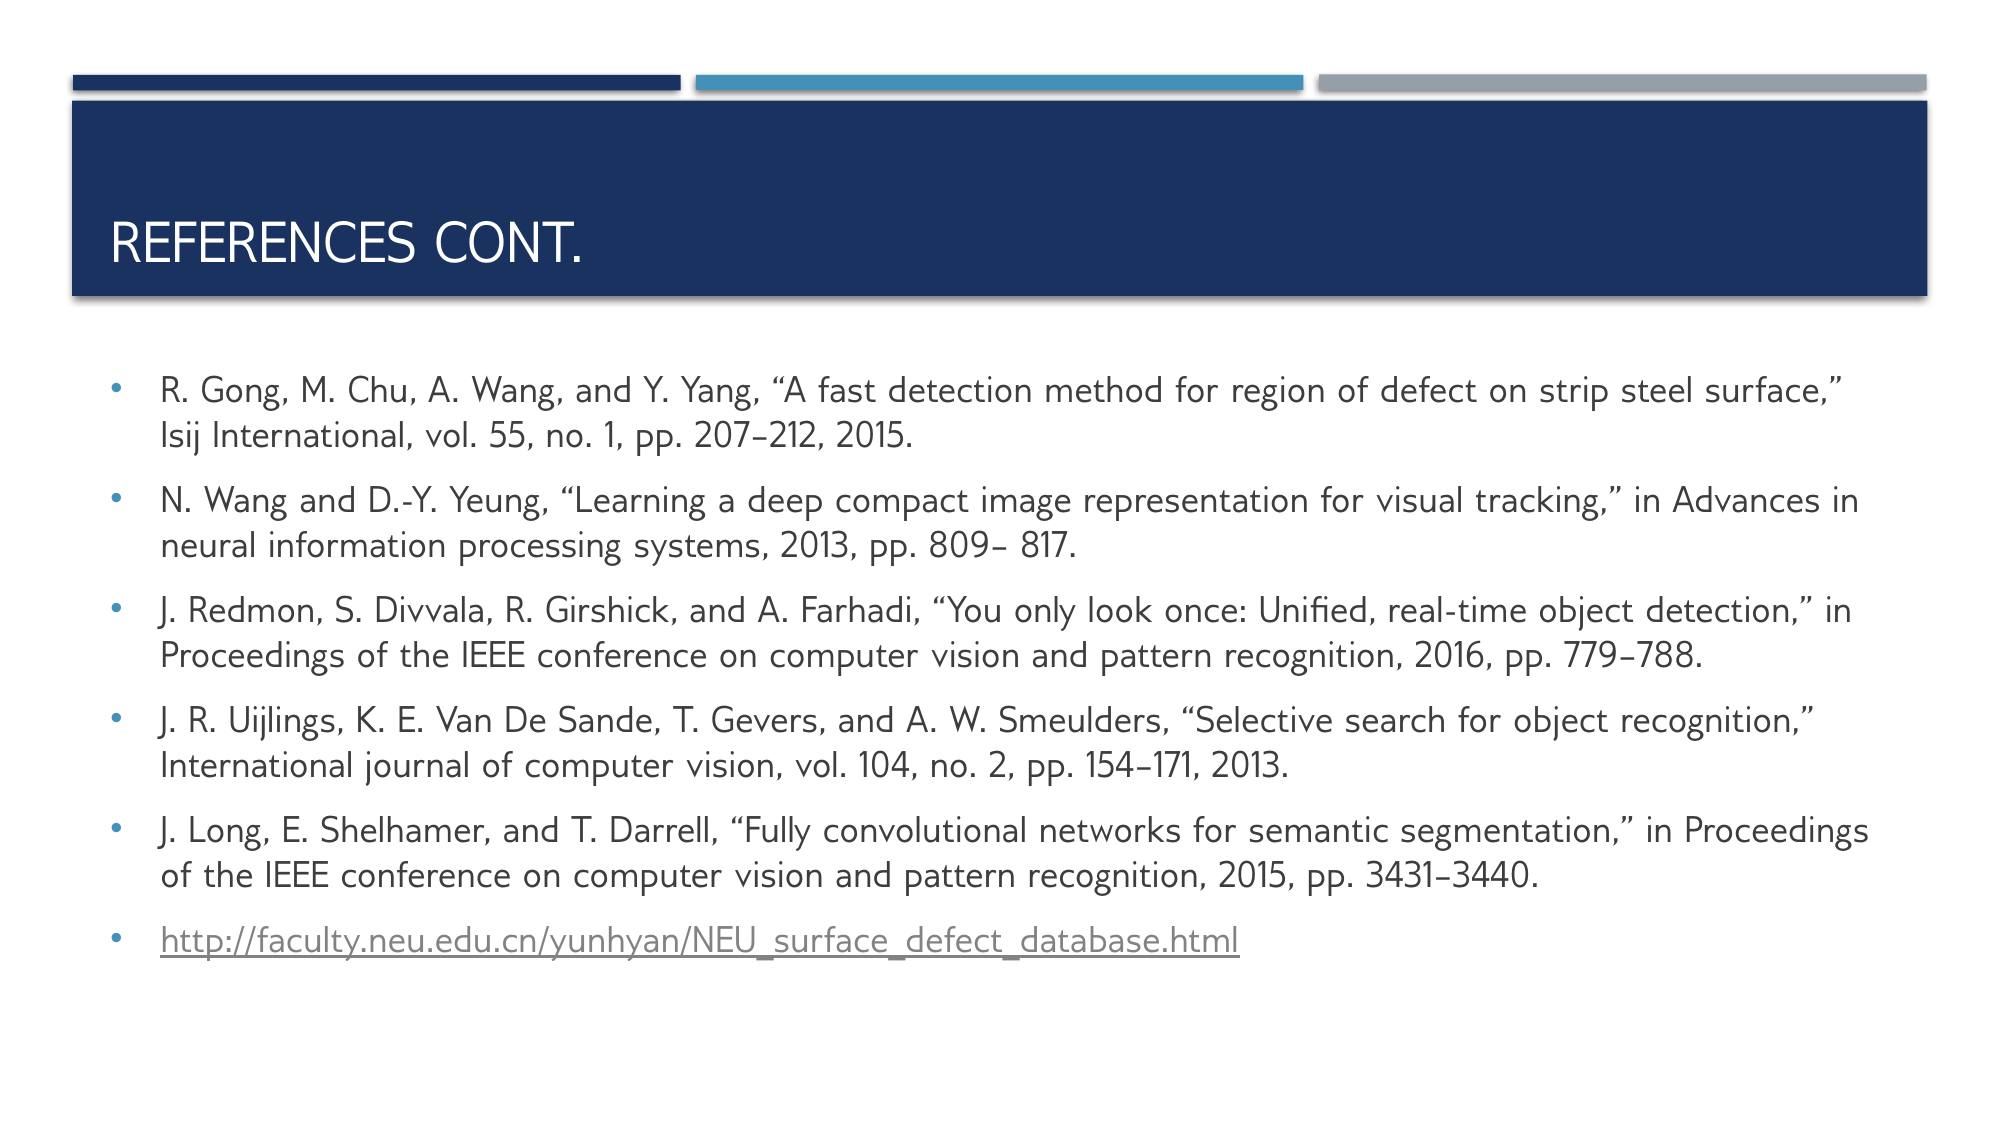

# References Cont.
R. Gong, M. Chu, A. Wang, and Y. Yang, “A fast detection method for region of defect on strip steel surface,” Isij International, vol. 55, no. 1, pp. 207–212, 2015.
N. Wang and D.-Y. Yeung, “Learning a deep compact image representation for visual tracking,” in Advances in neural information processing systems, 2013, pp. 809– 817.
J. Redmon, S. Divvala, R. Girshick, and A. Farhadi, “You only look once: Uniﬁed, real-time object detection,” in Proceedings of the IEEE conference on computer vision and pattern recognition, 2016, pp. 779–788.
J. R. Uijlings, K. E. Van De Sande, T. Gevers, and A. W. Smeulders, “Selective search for object recognition,” International journal of computer vision, vol. 104, no. 2, pp. 154–171, 2013.
J. Long, E. Shelhamer, and T. Darrell, “Fully convolutional networks for semantic segmentation,” in Proceedings of the IEEE conference on computer vision and pattern recognition, 2015, pp. 3431–3440.
http://faculty.neu.edu.cn/yunhyan/NEU_surface_defect_database.html